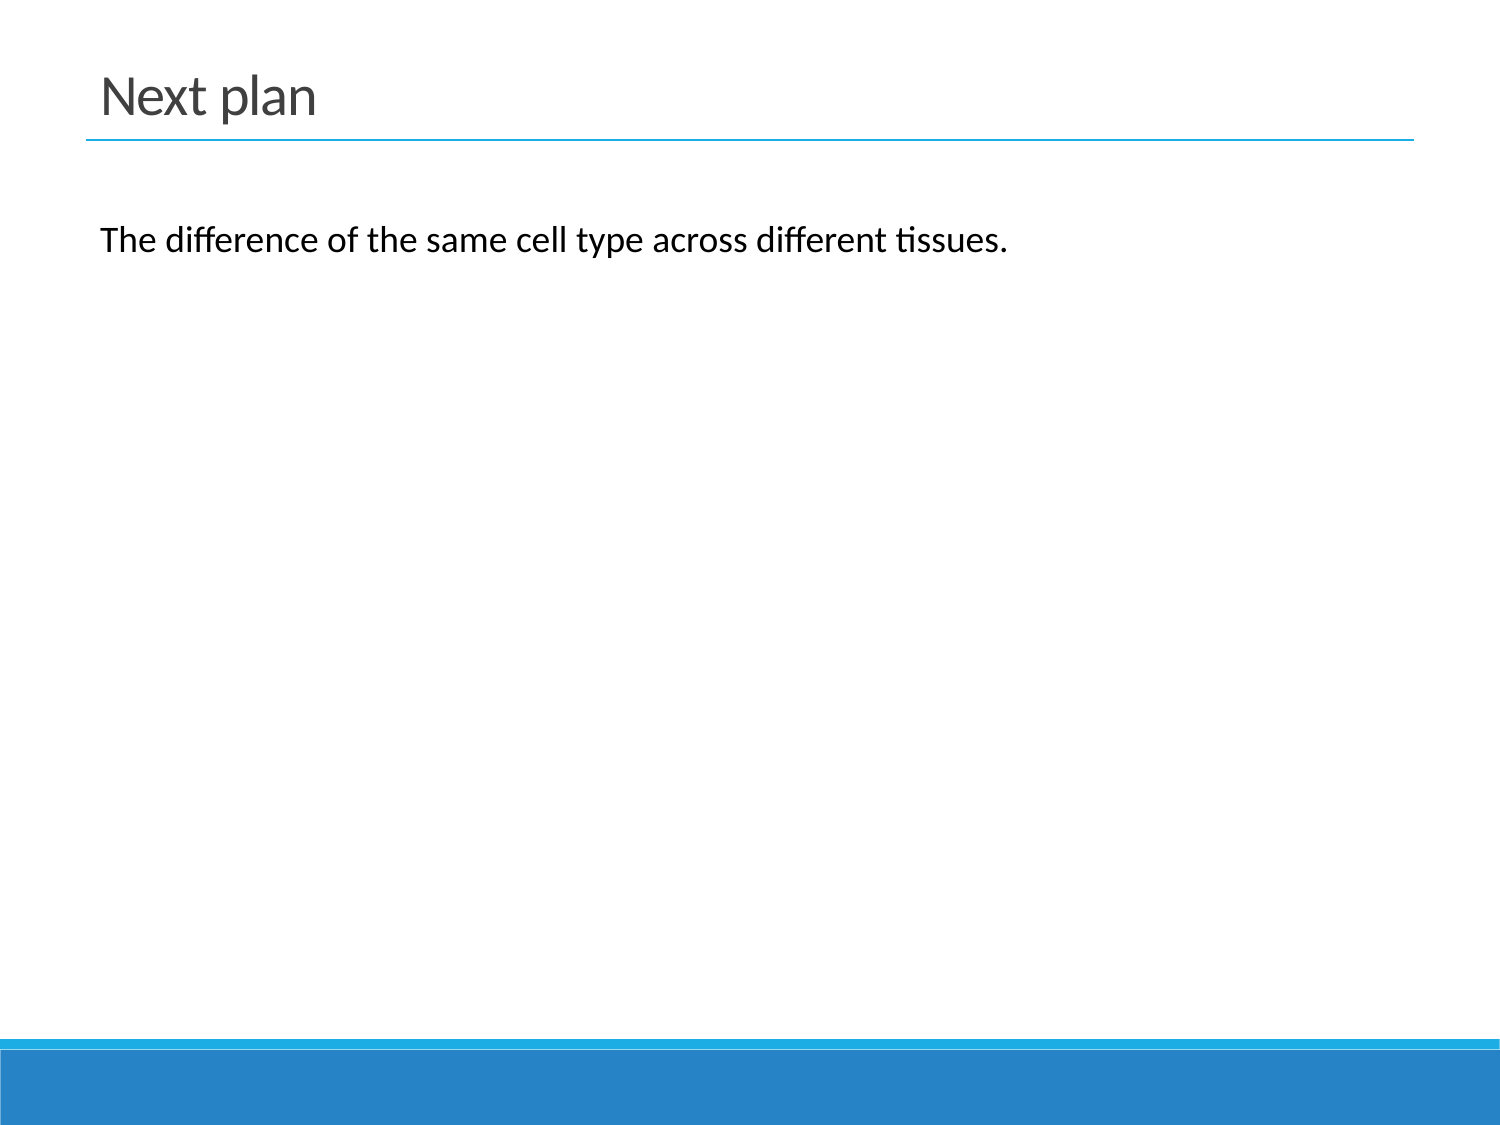

# Next plan
The difference of the same cell type across different tissues.